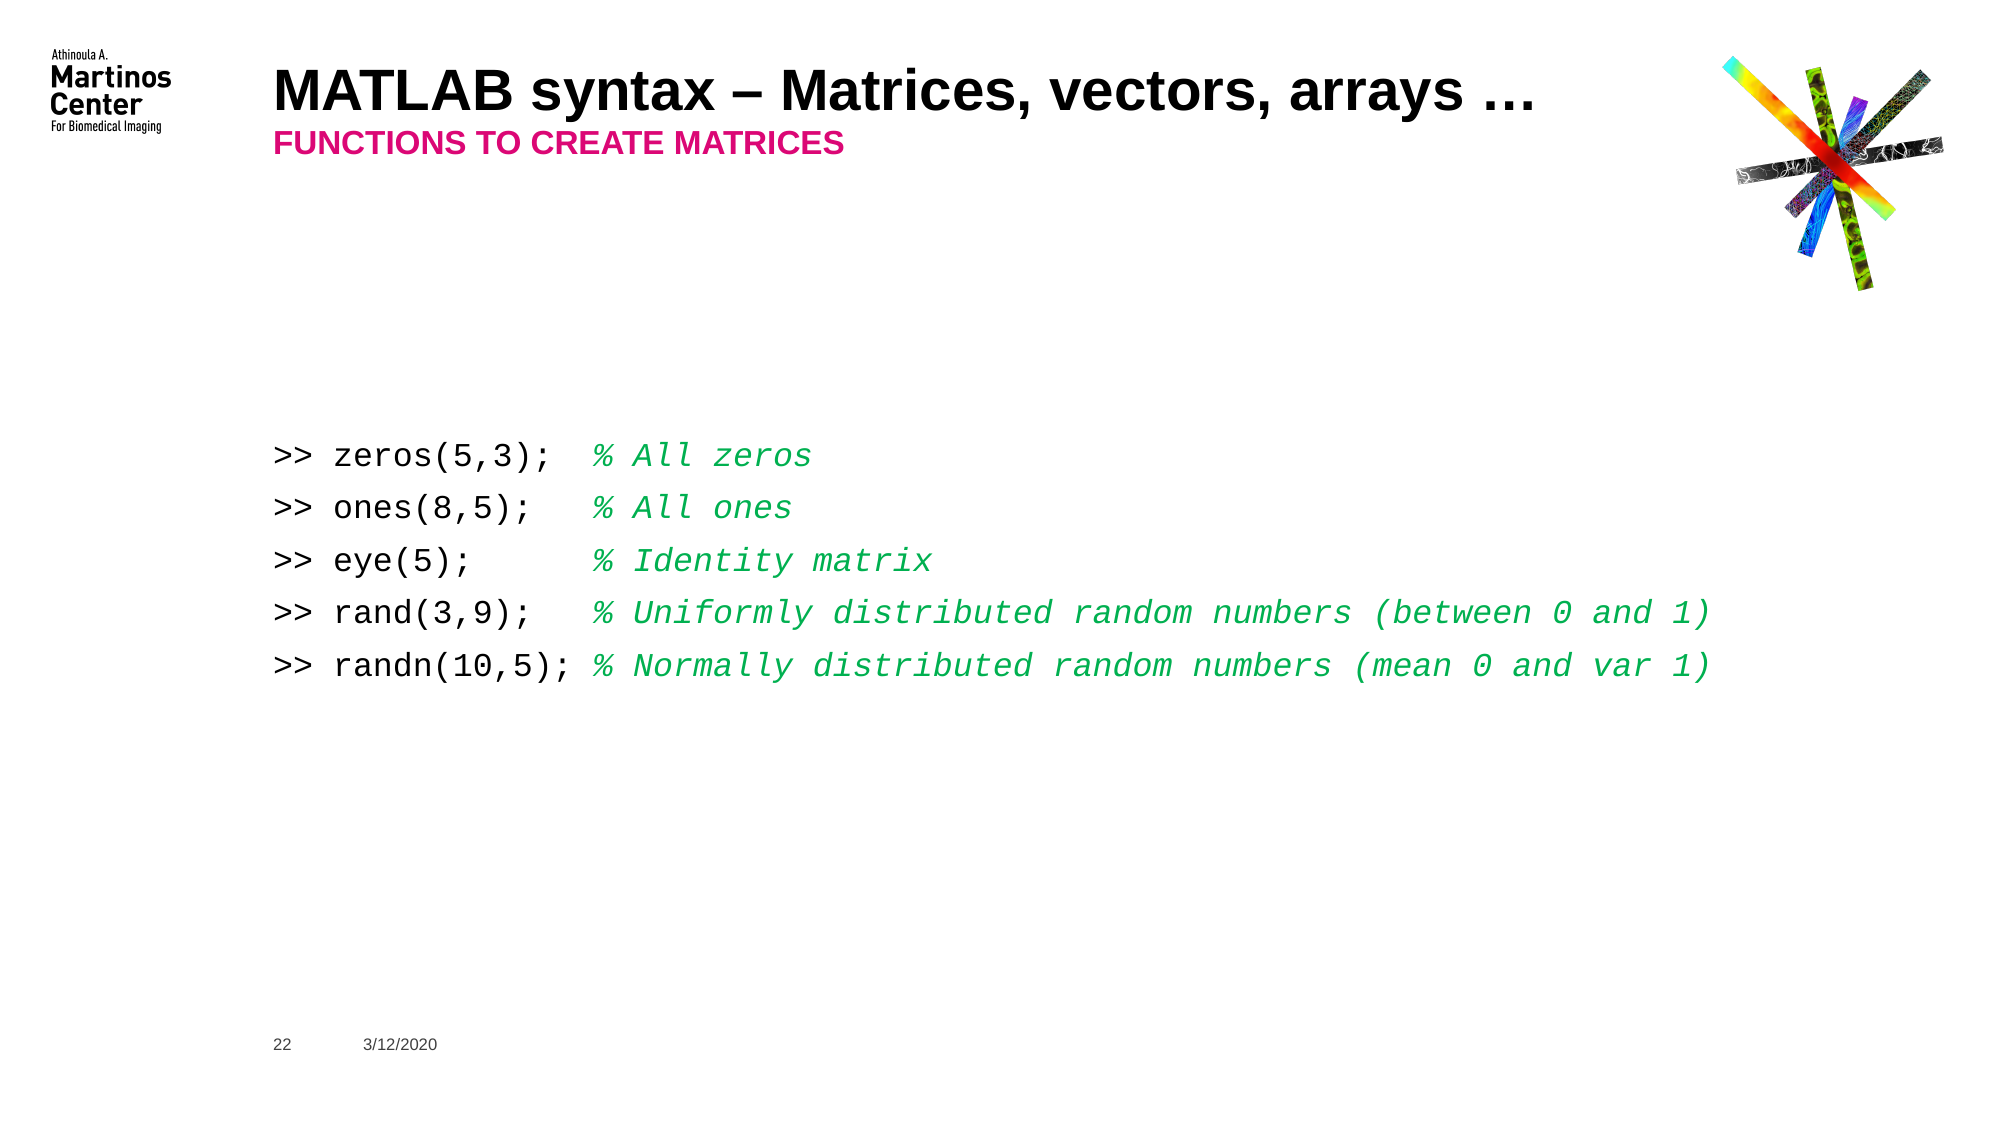

# MATLAB syntax – Matrices, vectors, arrays …
Functions to create matrices

>> zeros(5,3);  % All zeros
>> ones(8,5);   % All ones
>> eye(5);      % Identity matrix
>> rand(3,9);   % Uniformly distributed random numbers (between 0 and 1)
>> randn(10,5); % Normally distributed random numbers (mean 0 and var 1)

22
3/12/2020